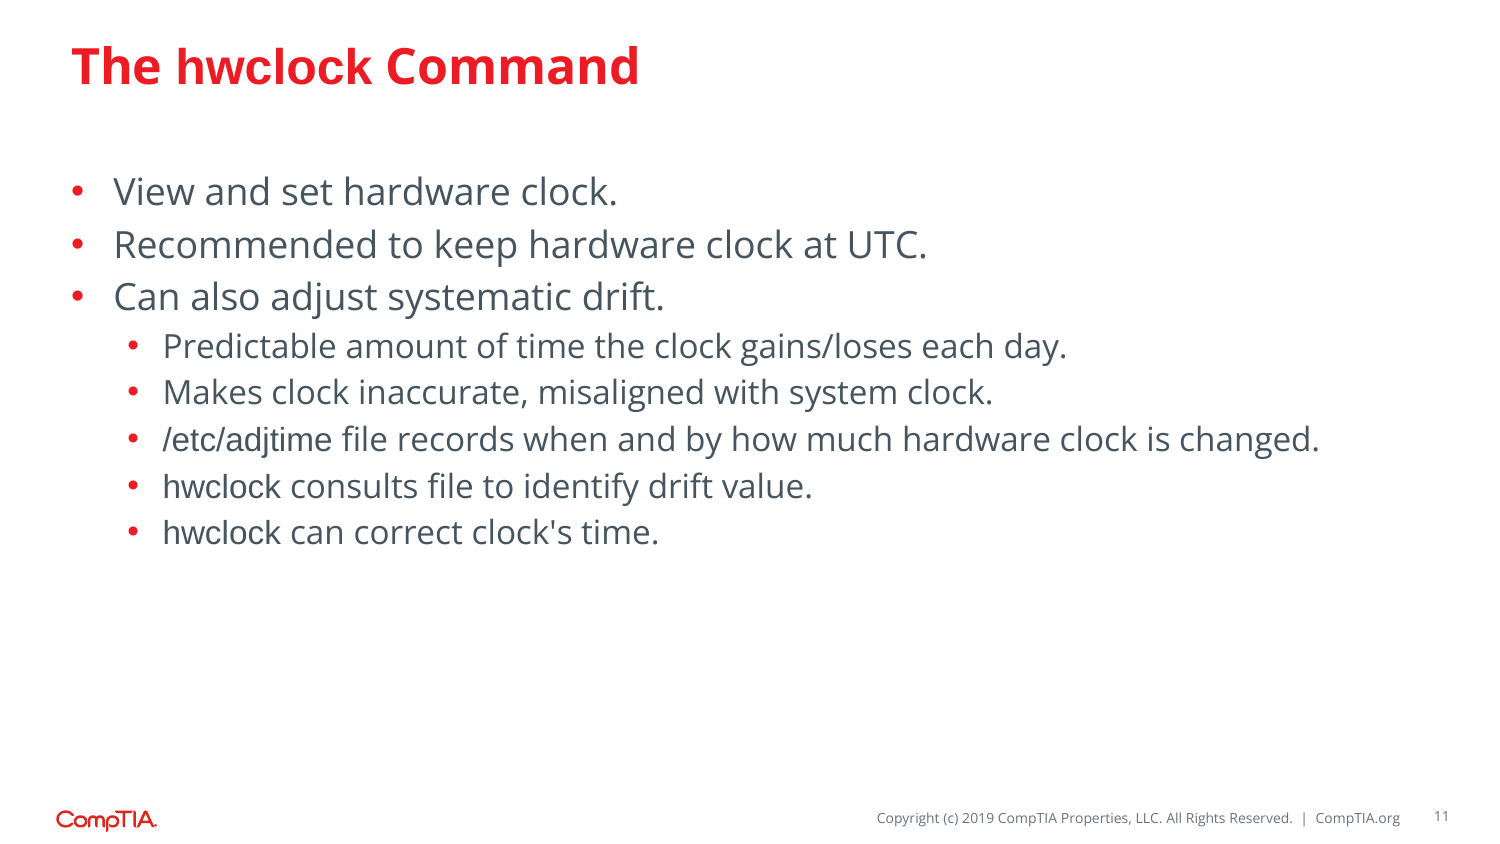

# The hwclock Command
View and set hardware clock.
Recommended to keep hardware clock at UTC.
Can also adjust systematic drift.
Predictable amount of time the clock gains/loses each day.
Makes clock inaccurate, misaligned with system clock.
/etc/adjtime file records when and by how much hardware clock is changed.
hwclock consults file to identify drift value.
hwclock can correct clock's time.
11